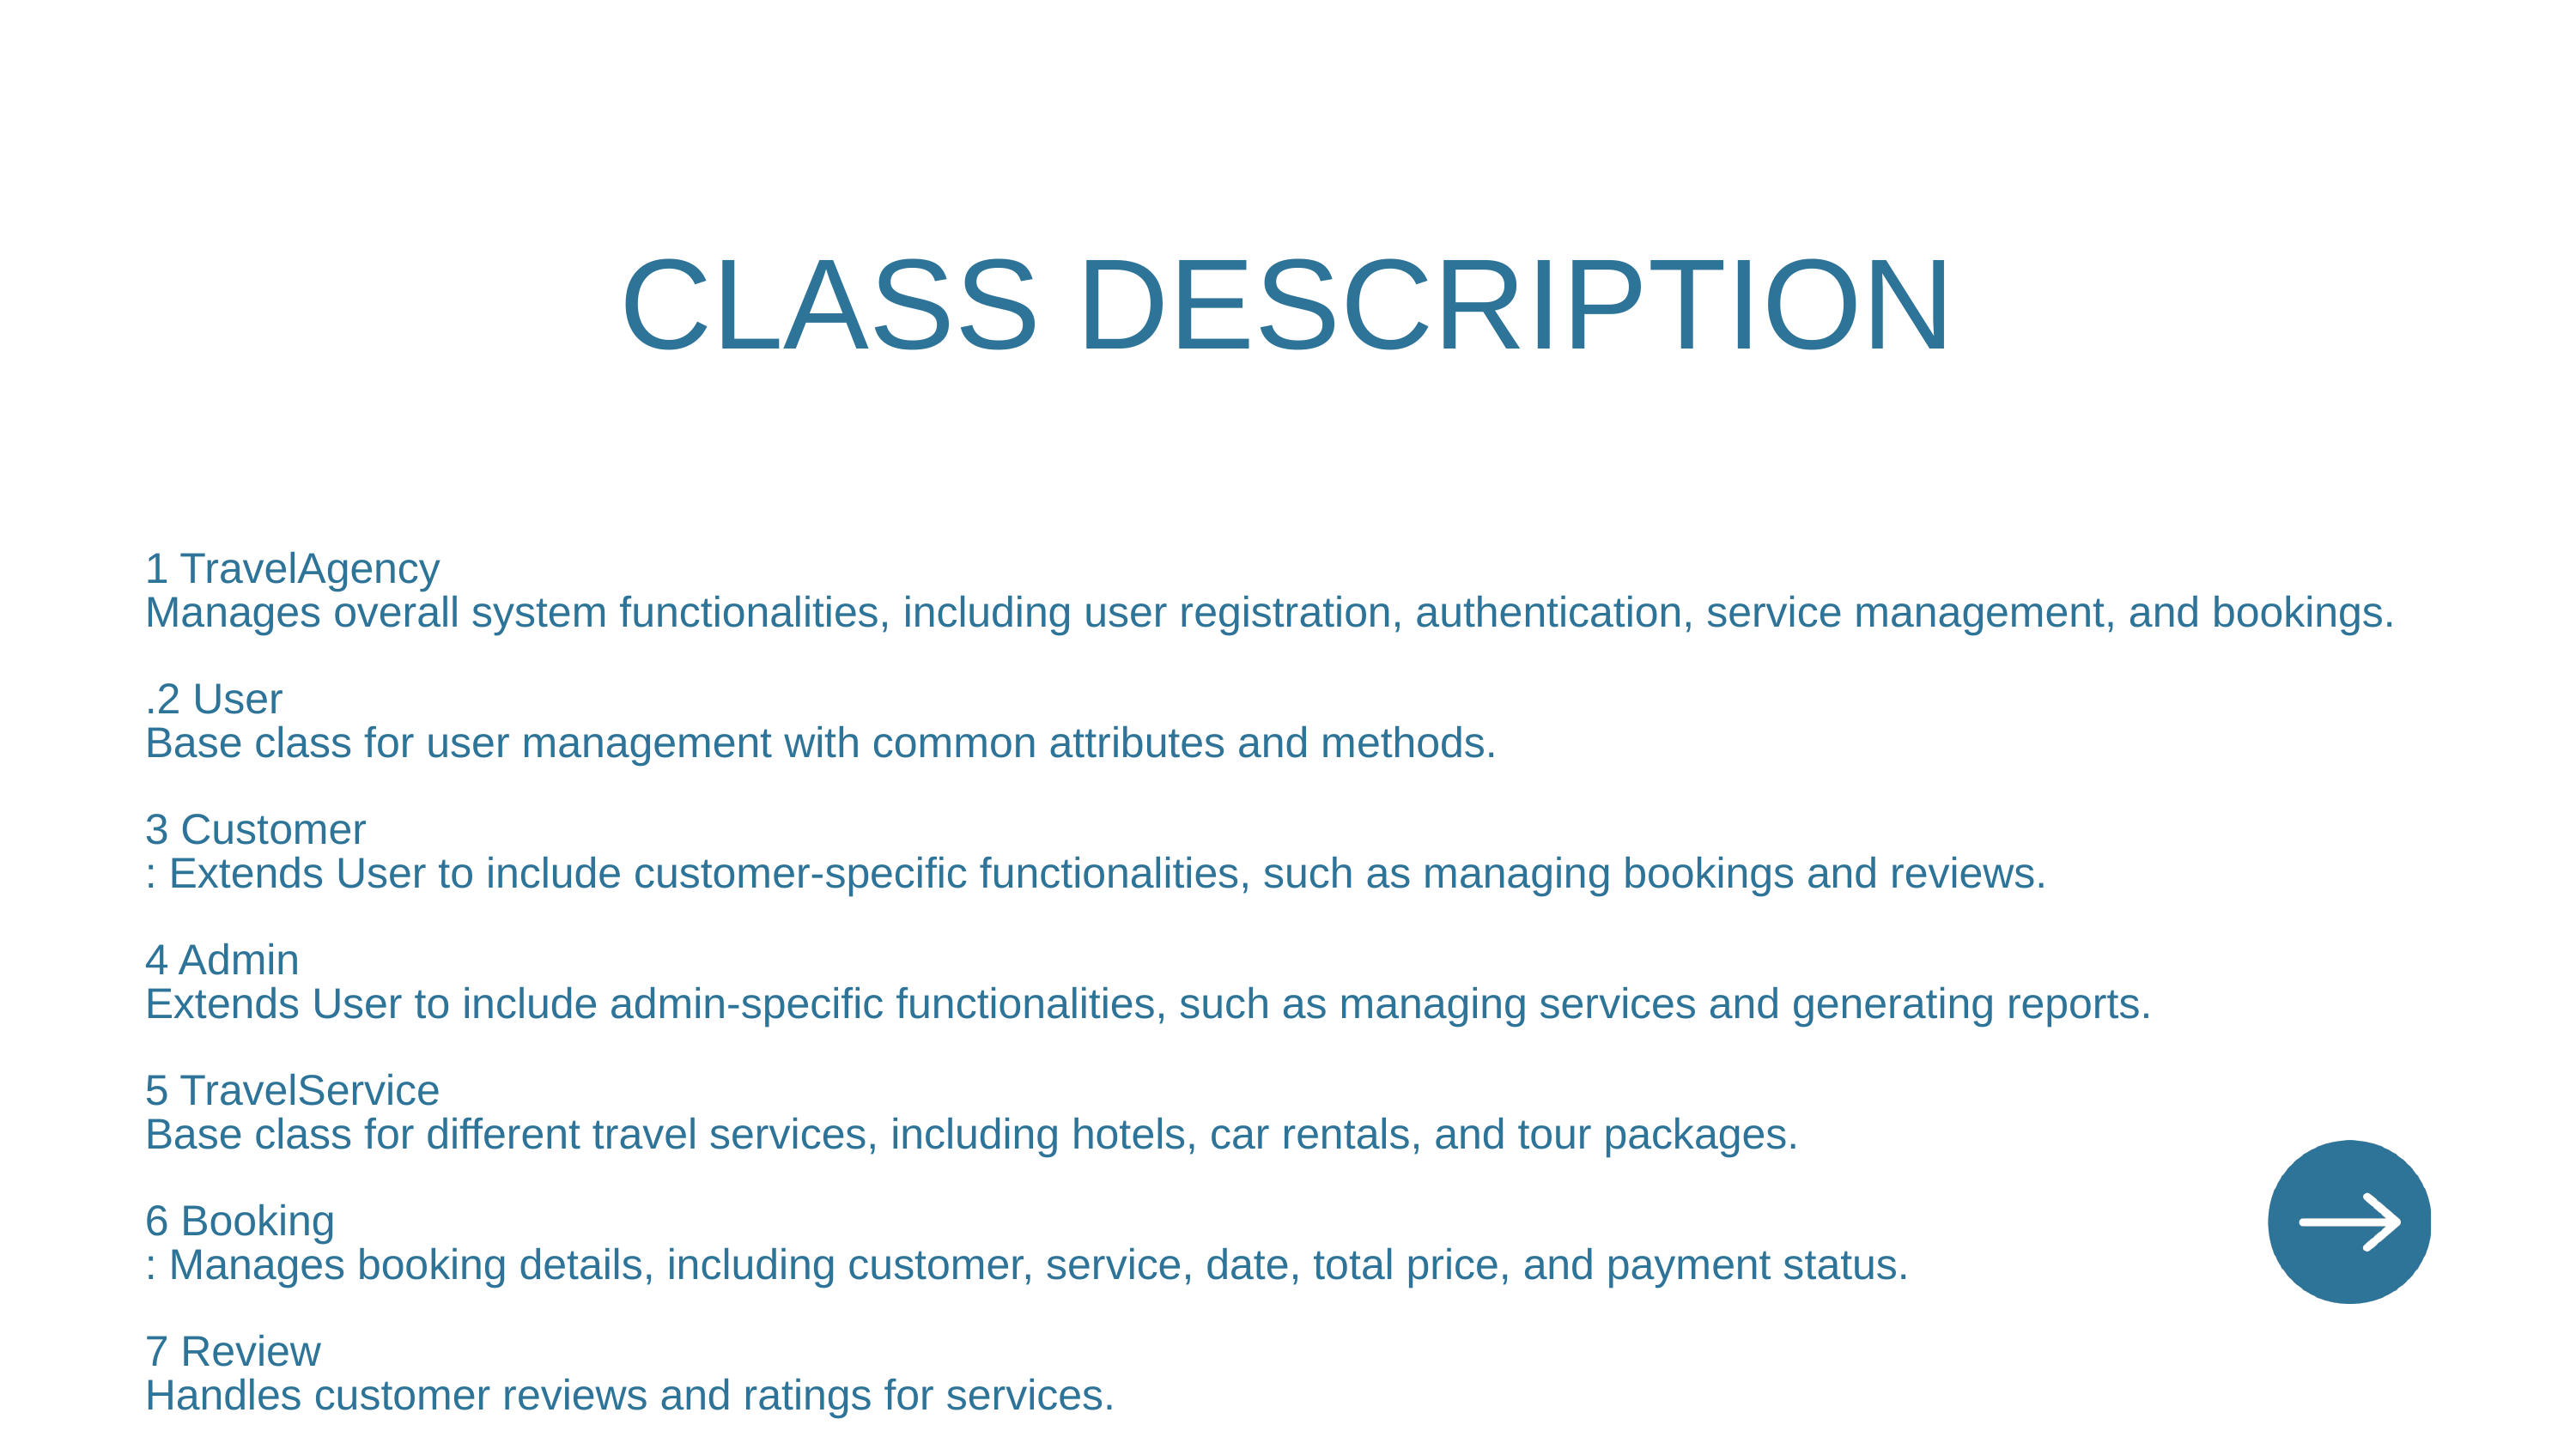

CLASS DESCRIPTION
1 TravelAgency
Manages overall system functionalities, including user registration, authentication, service management, and bookings.

.2 User
Base class for user management with common attributes and methods.

3 Customer
: Extends User to include customer-specific functionalities, such as managing bookings and reviews.

4 Admin
Extends User to include admin-specific functionalities, such as managing services and generating reports.

5 TravelService
Base class for different travel services, including hotels, car rentals, and tour packages.

6 Booking
: Manages booking details, including customer, service, date, total price, and payment status.

7 Review
Handles customer reviews and ratings for services.